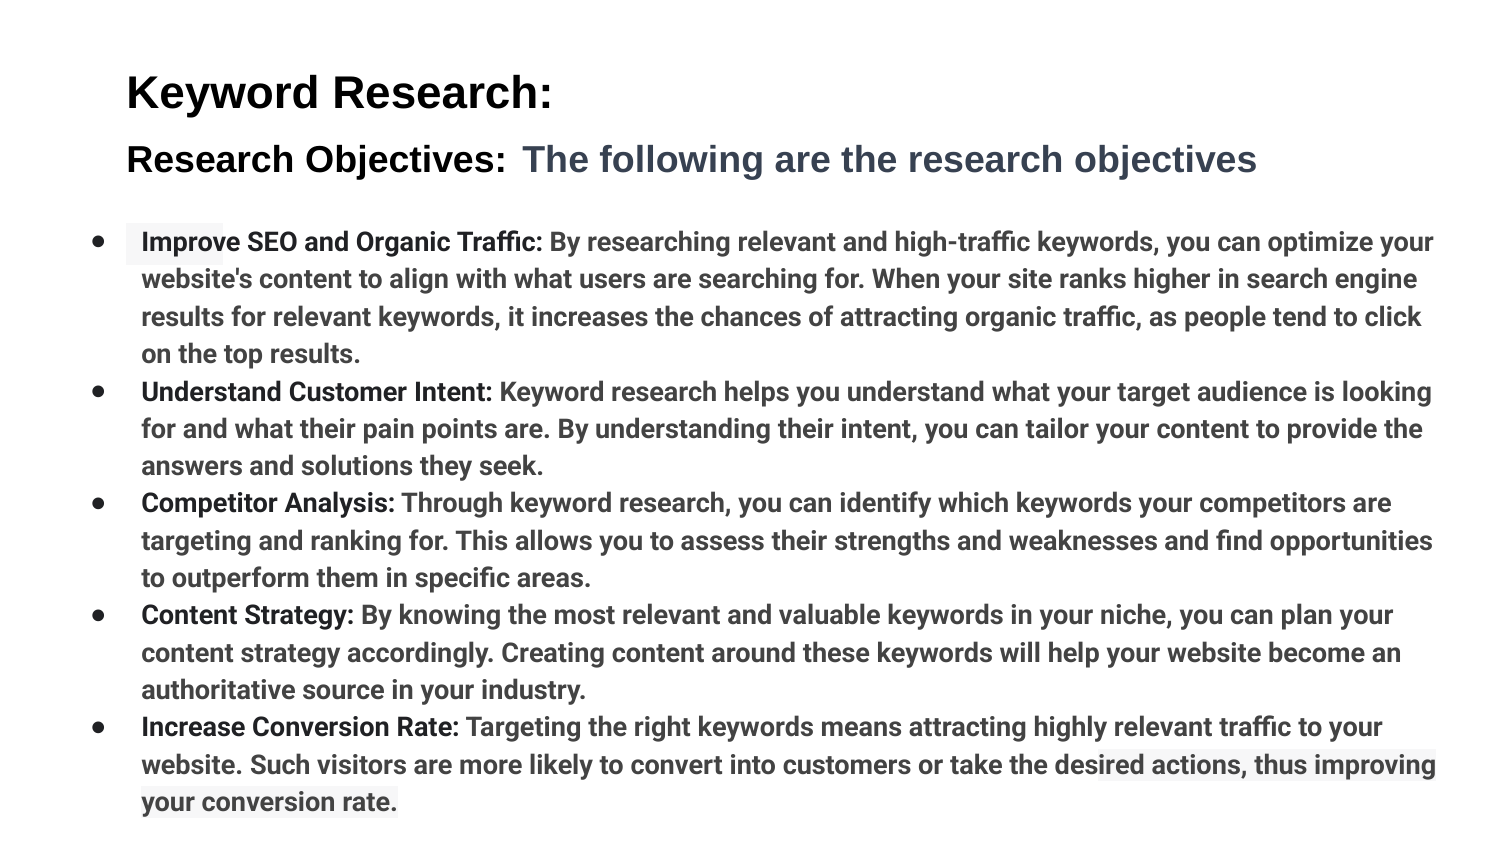

Keyword Research:
Research Objectives: The following are the research objectives

Improve SEO and Organic Traffic: By researching relevant and high-traffic keywords, you can optimize your website's content to align with what users are searching for. When your site ranks higher in search engine results for relevant keywords, it increases the chances of attracting organic traffic, as people tend to click on the top results.
Understand Customer Intent: Keyword research helps you understand what your target audience is looking for and what their pain points are. By understanding their intent, you can tailor your content to provide the answers and solutions they seek.
Competitor Analysis: Through keyword research, you can identify which keywords your competitors are targeting and ranking for. This allows you to assess their strengths and weaknesses and find opportunities to outperform them in specific areas.
Content Strategy: By knowing the most relevant and valuable keywords in your niche, you can plan your content strategy accordingly. Creating content around these keywords will help your website become an authoritative source in your industry.
Increase Conversion Rate: Targeting the right keywords means attracting highly relevant traffic to your website. Such visitors are more likely to convert into customers or take the desired actions, thus improving your conversion rate.